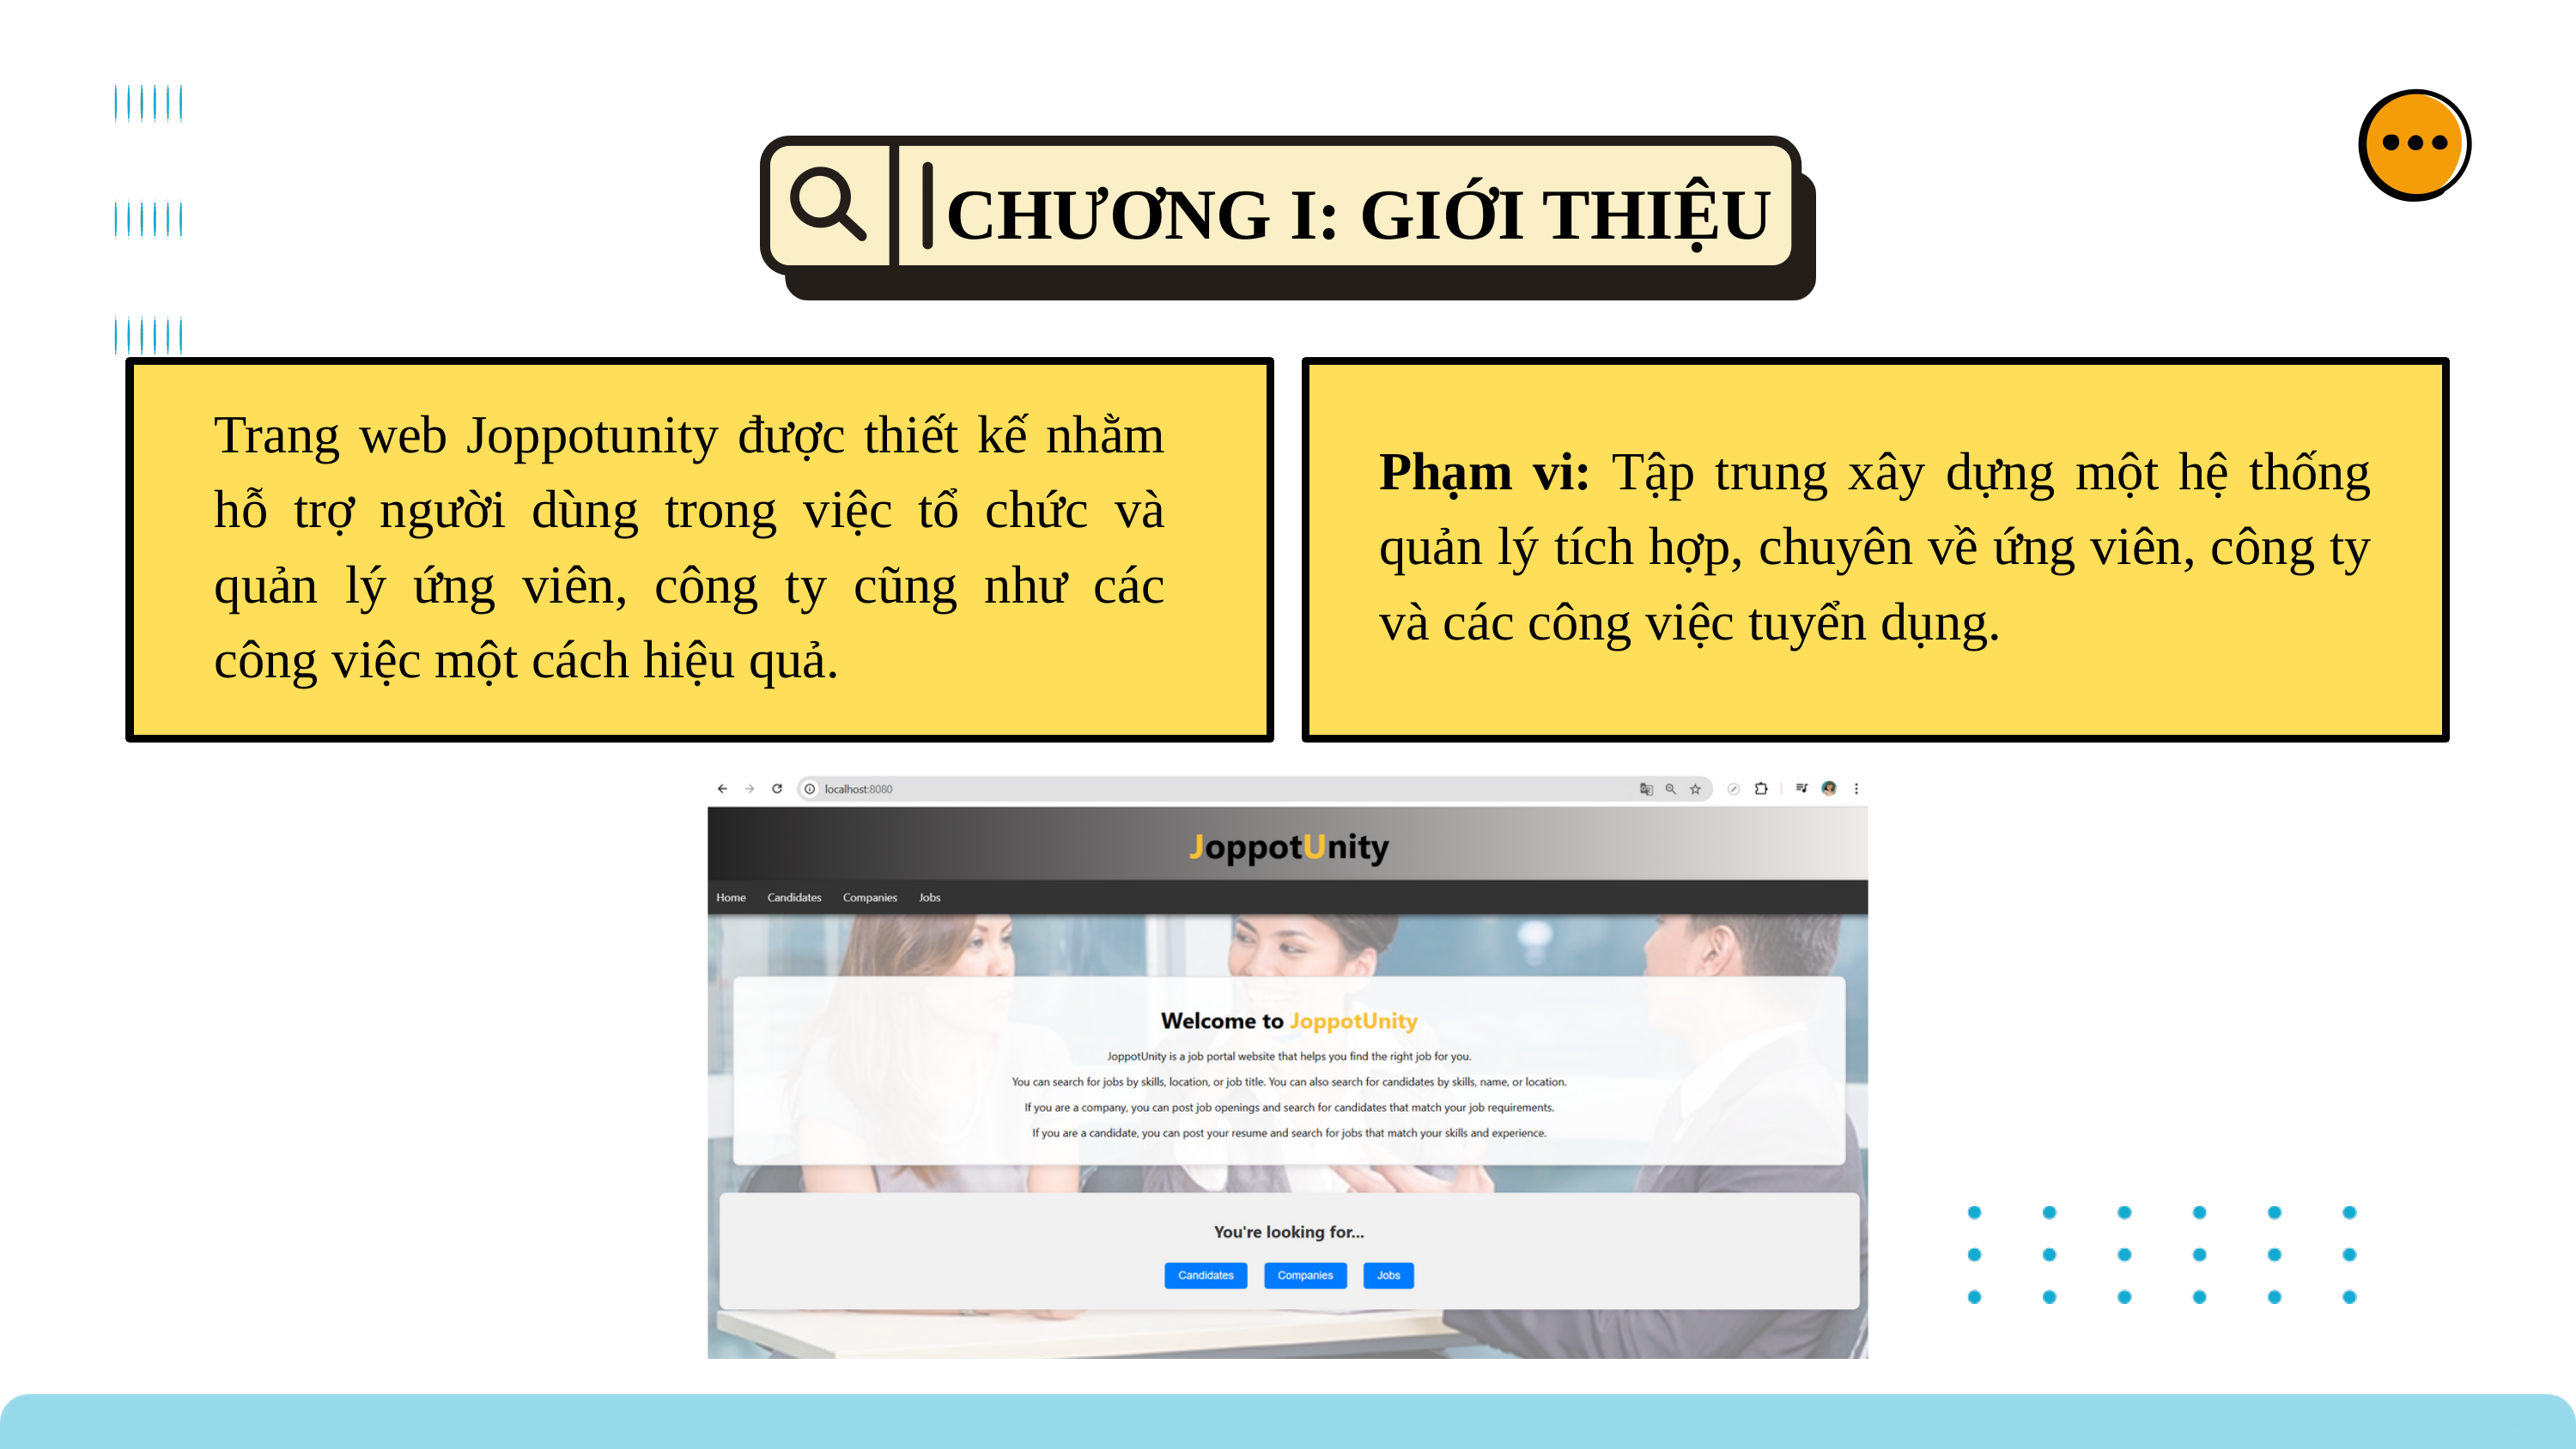

CHƯƠNG I: GIỚI THIỆU

Trang web Joppotunity được thiết kế nhằm hỗ trợ người dùng trong việc tổ chức và quản lý ứng viên, công ty cũng như các công việc một cách hiệu quả.
Phạm vi: Tập trung xây dựng một hệ thống quản lý tích hợp, chuyên về ứng viên, công ty và các công việc tuyển dụng.